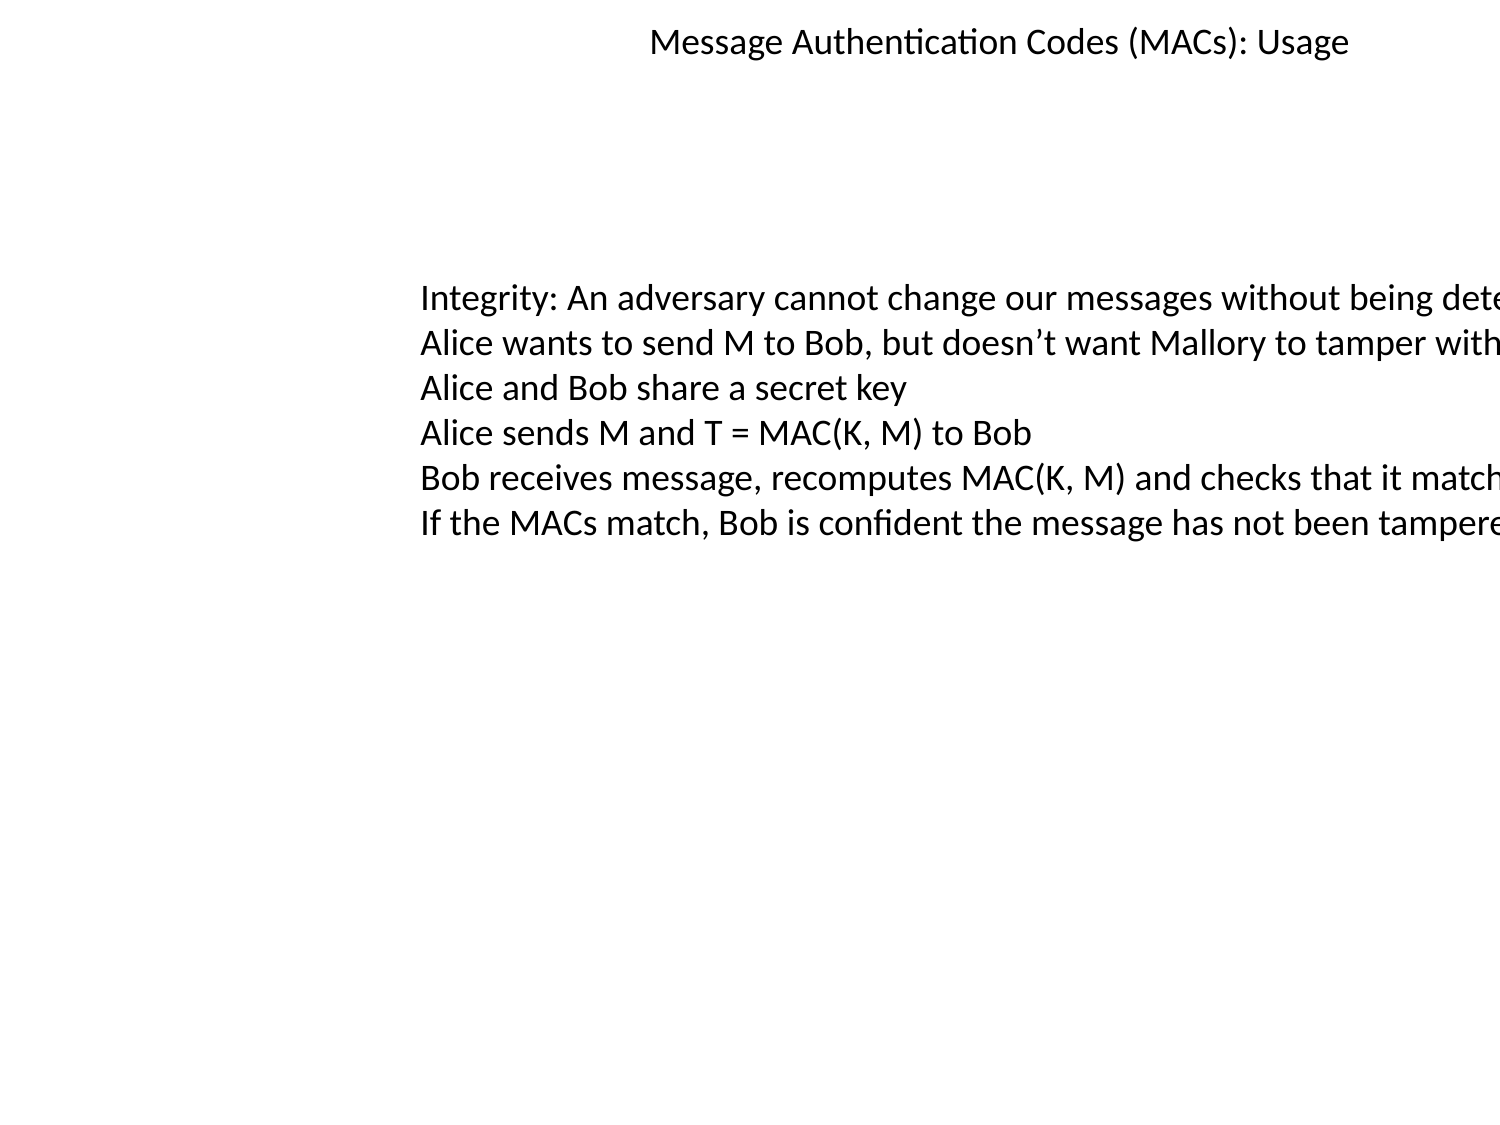

Message Authentication Codes (MACs): Usage
Integrity: An adversary cannot change our messages without being detected
Alice wants to send M to Bob, but doesn’t want Mallory to tamper with it
Alice and Bob share a secret key
Alice sends M and T = MAC(K, M) to Bob
Bob receives message, recomputes MAC(K, M) and checks that it matches T
If the MACs match, Bob is confident the message has not been tampered